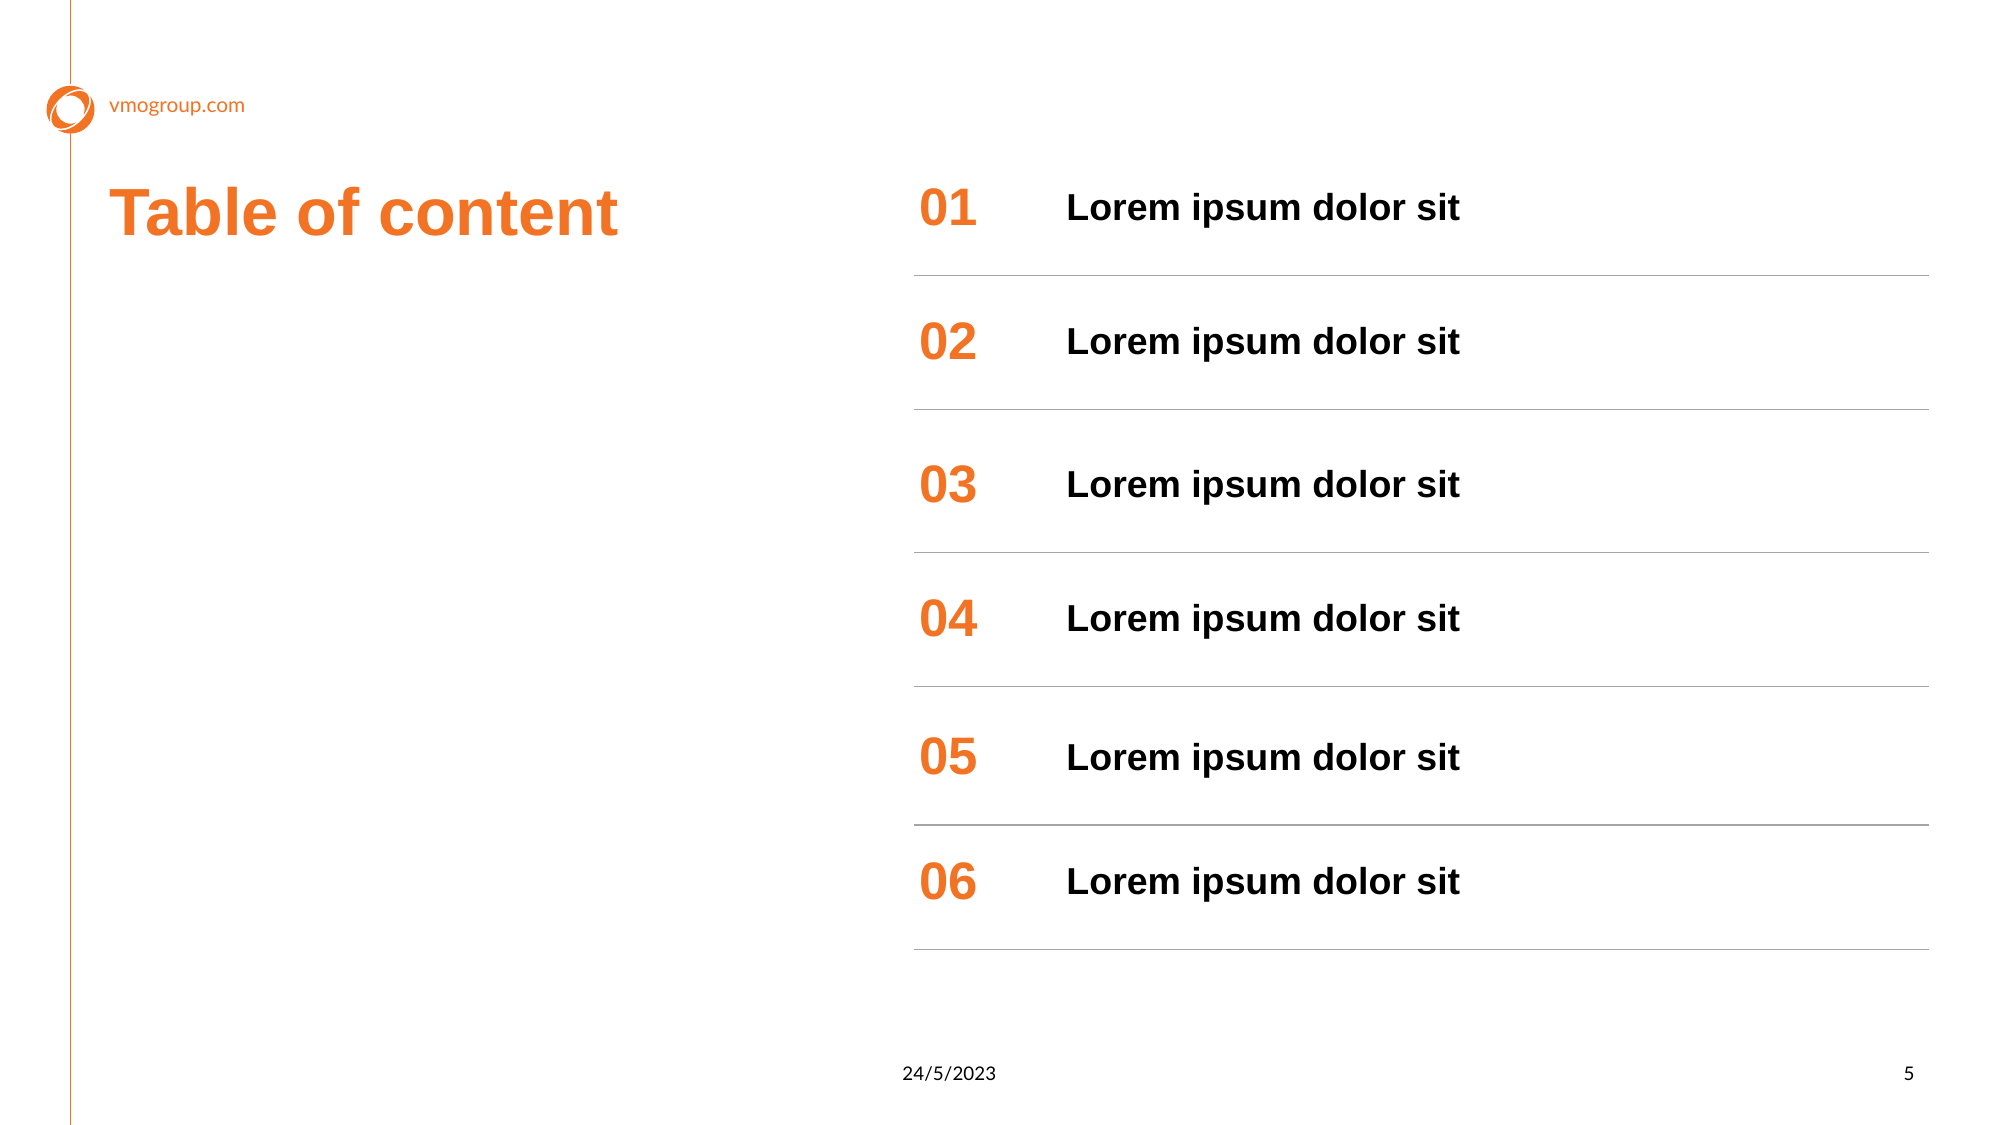

# Table of content
01
Lorem ipsum dolor sit
02
Lorem ipsum dolor sit
03
Lorem ipsum dolor sit
04
Lorem ipsum dolor sit
05
Lorem ipsum dolor sit
06
Lorem ipsum dolor sit
24/5/2023

5